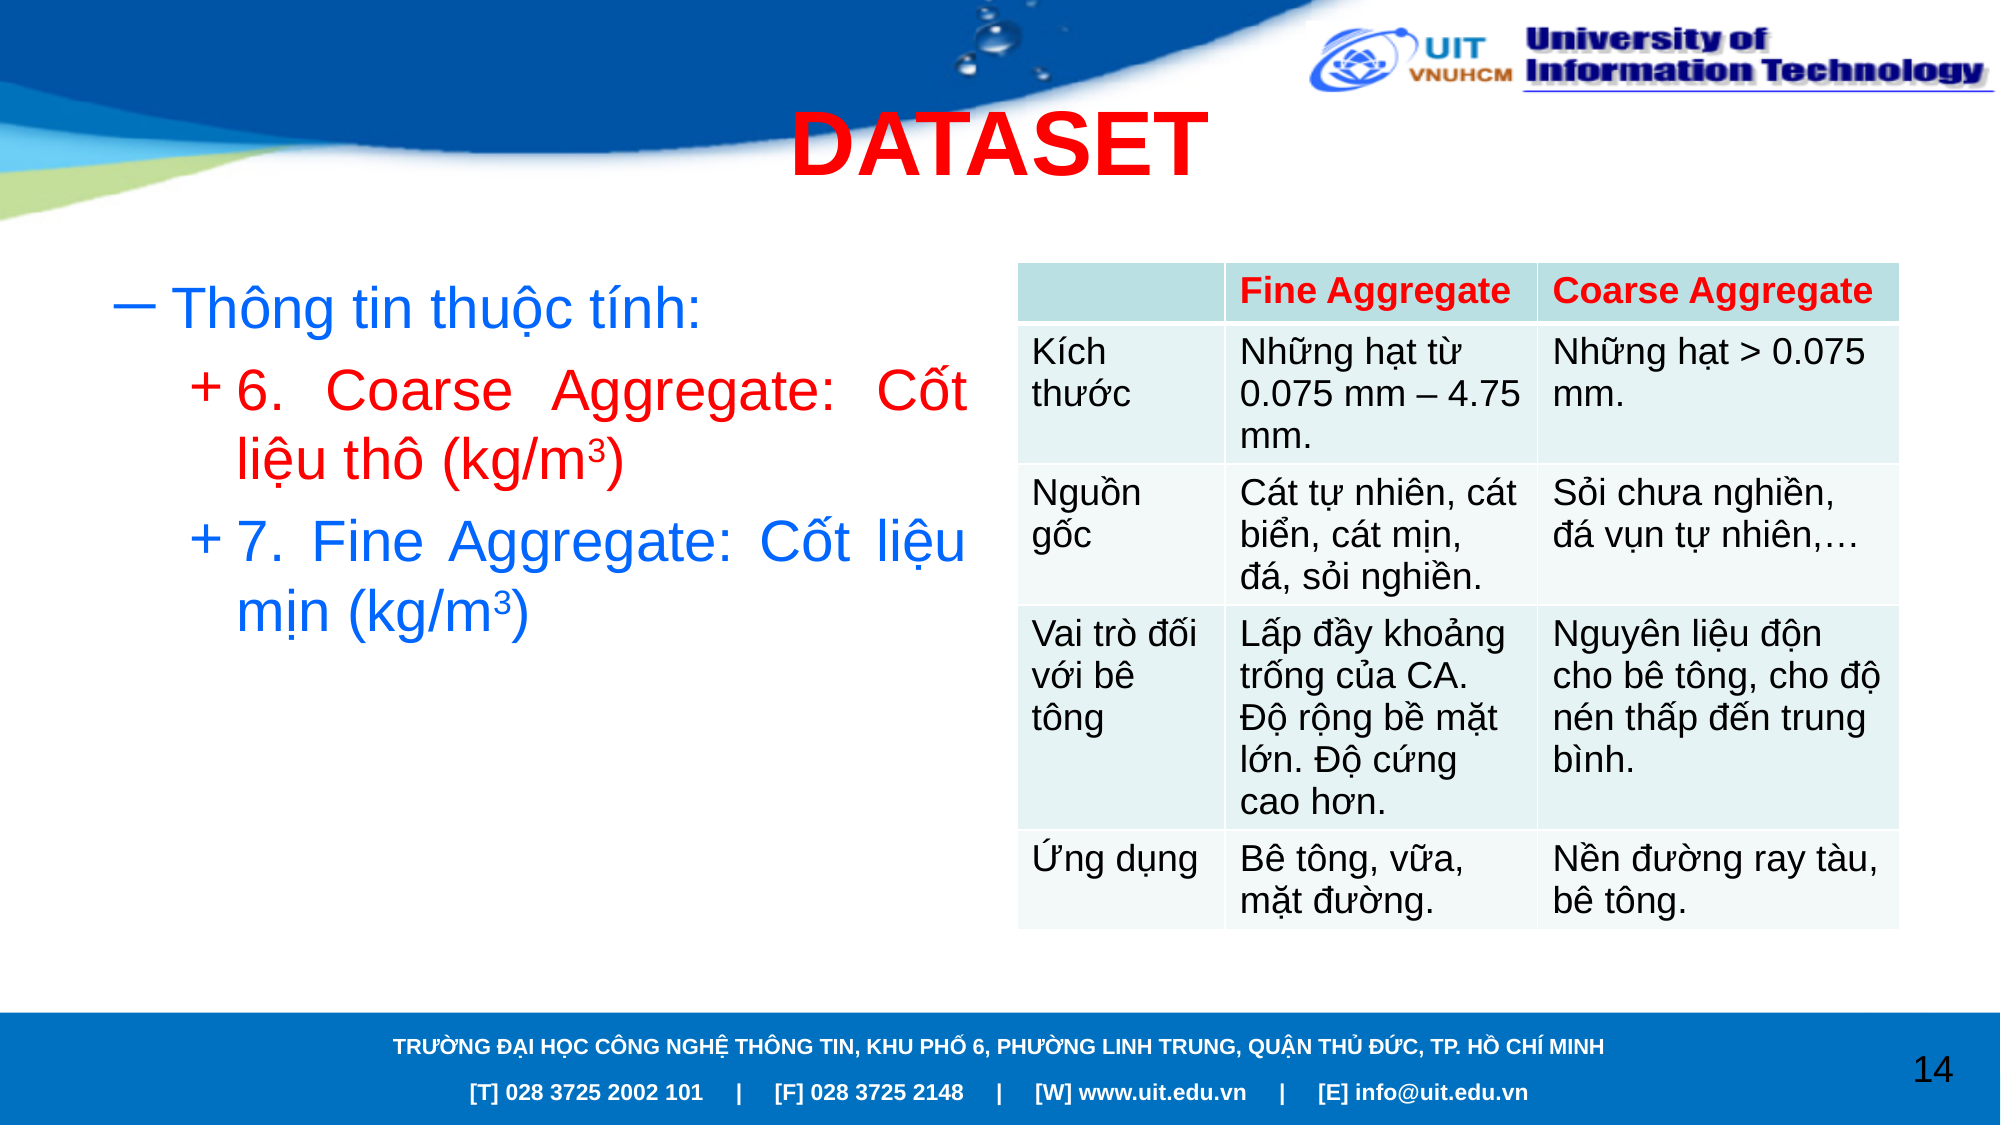

# DATASET
|  | Fine Aggregate | Coarse Aggregate |
| --- | --- | --- |
| Kích thước | Những hạt từ 0.075 mm – 4.75 mm. | Những hạt > 0.075 mm. |
| Nguồn gốc | Cát tự nhiên, cát biển, cát mịn, đá, sỏi nghiền. | Sỏi chưa nghiền, đá vụn tự nhiên,… |
| Vai trò đối với bê tông | Lấp đầy khoảng trống của CA. Độ rộng bề mặt lớn. Độ cứng cao hơn. | Nguyên liệu độn cho bê tông, cho độ nén thấp đến trung bình. |
| Ứng dụng | Bê tông, vữa, mặt đường. | Nền đường ray tàu, bê tông. |
Thông tin thuộc tính:
6. Coarse Aggregate: Cốt liệu thô (kg/m3)
7. Fine Aggregate: Cốt liệu mịn (kg/m3)